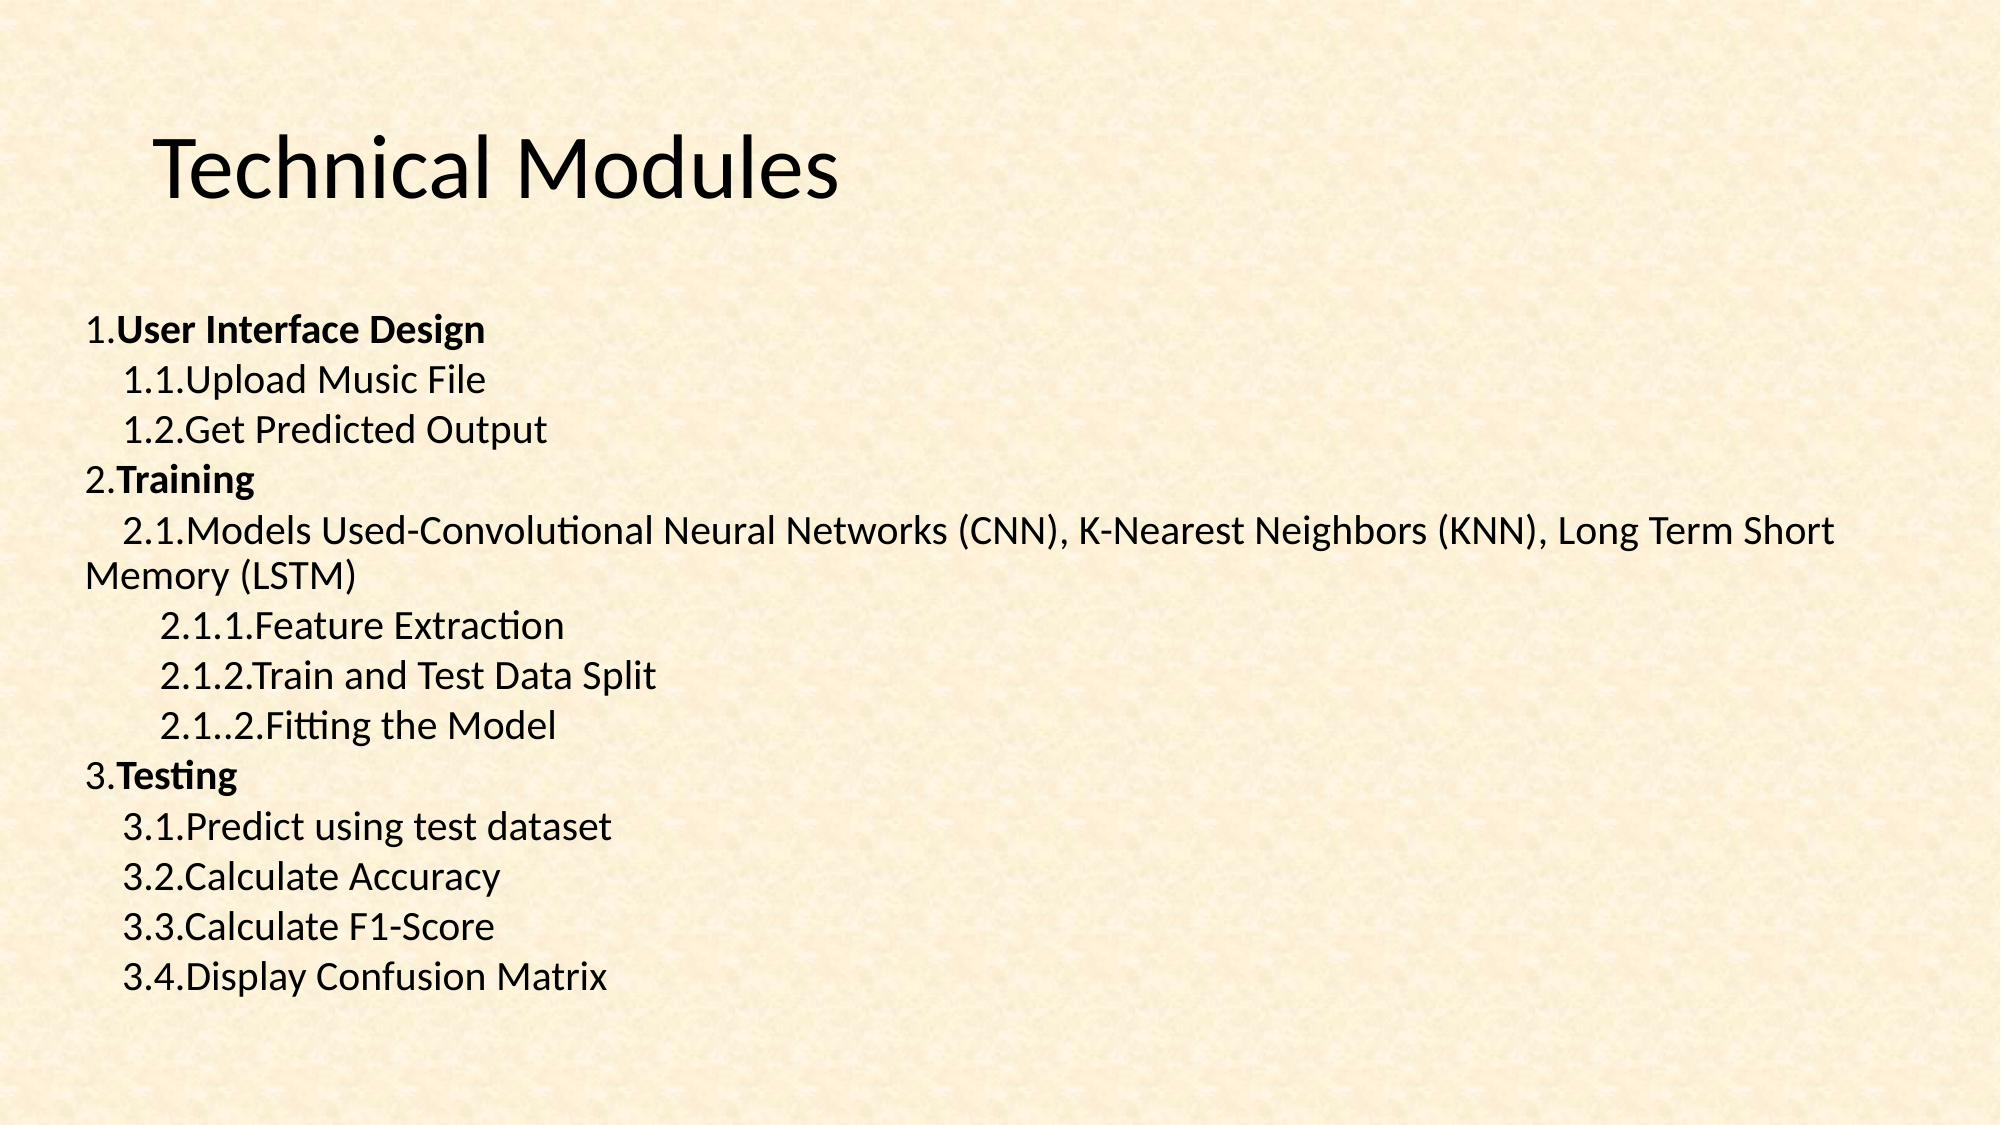

# Technical Modules

1.User Interface Design
	1.1.Upload Music File
	1.2.Get Predicted Output
2.Training
	2.1.Models Used-Convolutional Neural Networks (CNN), K-Nearest Neighbors (KNN), Long Term Short Memory (LSTM)
		2.1.1.Feature Extraction
		2.1.2.Train and Test Data Split
		2.1..2.Fitting the Model
3.Testing
	3.1.Predict using test dataset
	3.2.Calculate Accuracy
	3.3.Calculate F1-Score
	3.4.Display Confusion Matrix